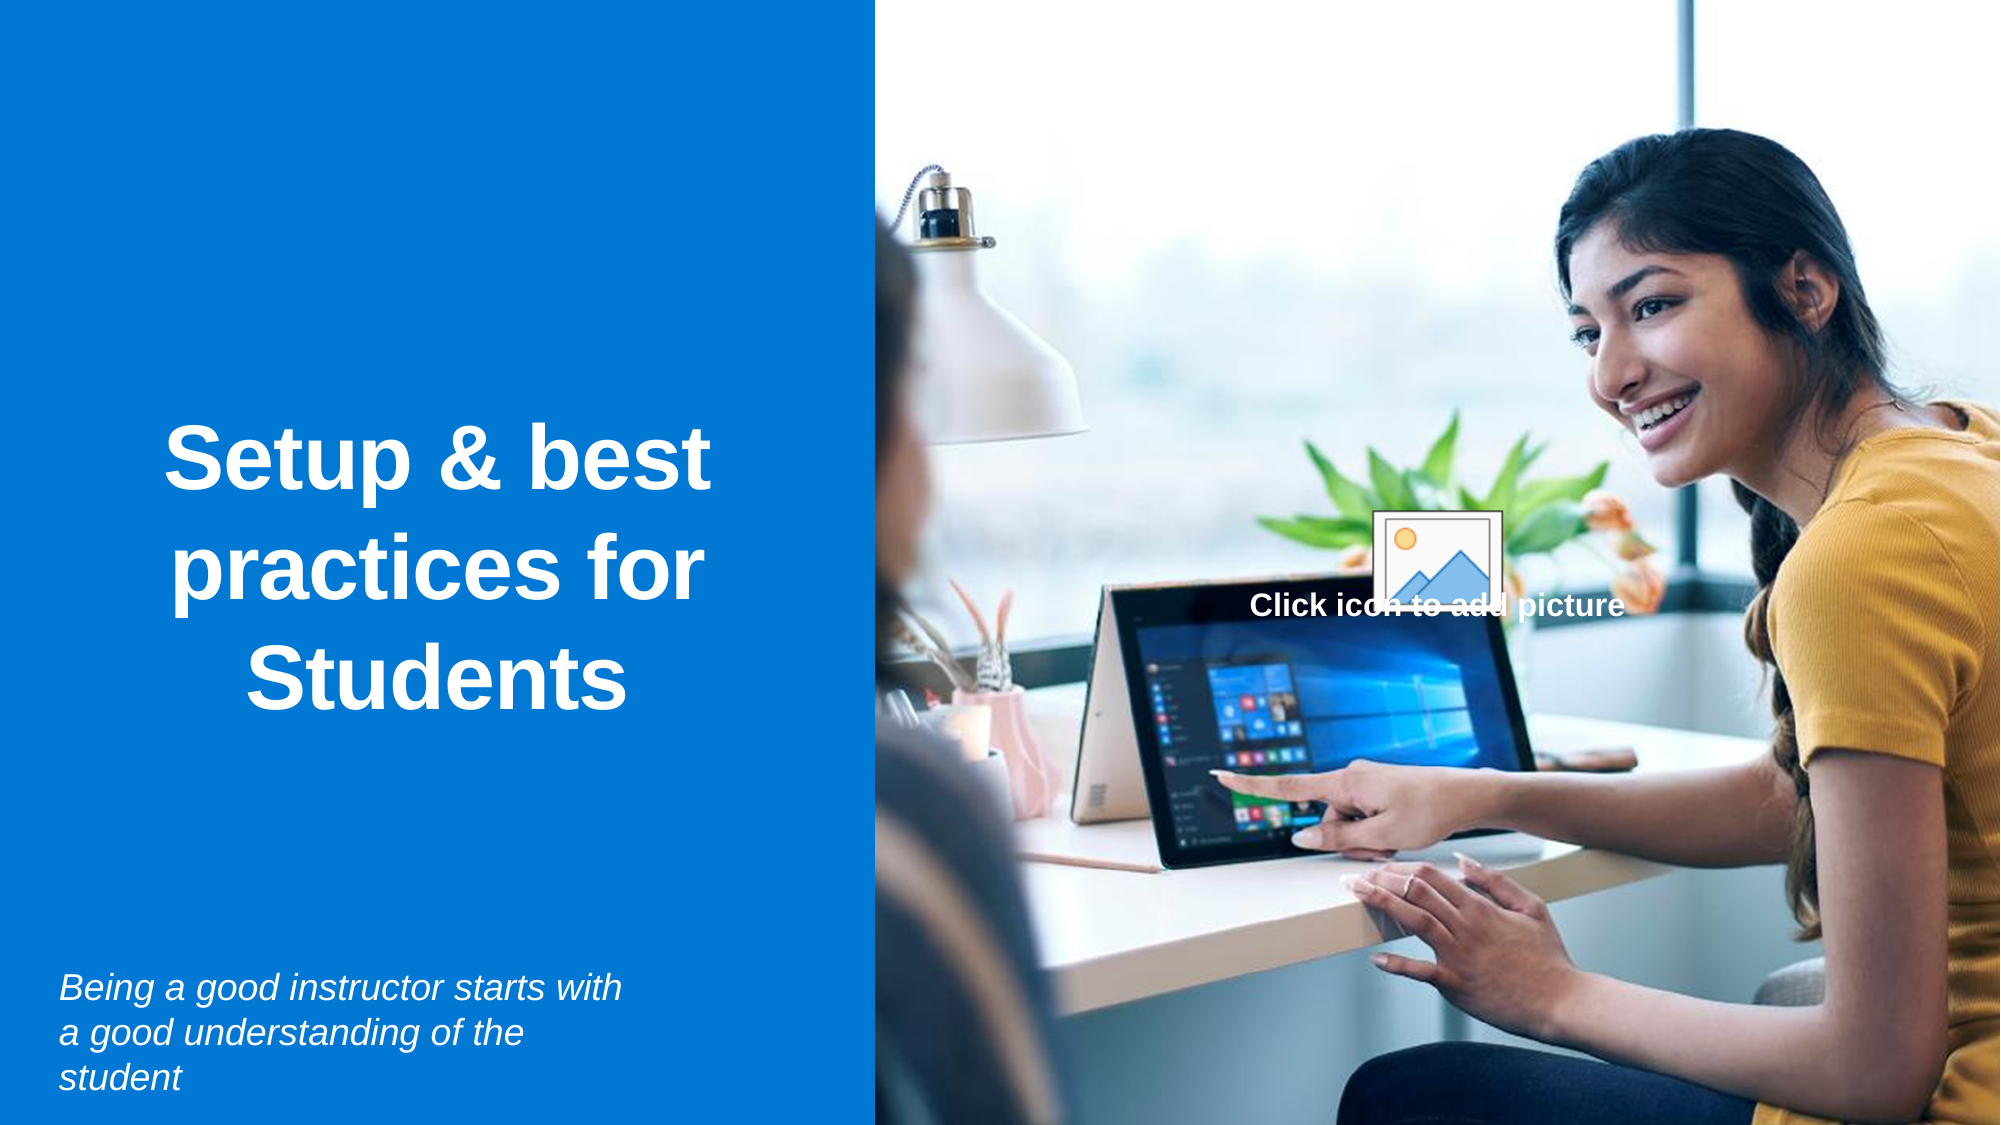

# Setup & best practices for Students

Being a good instructor starts with a good understanding of the student